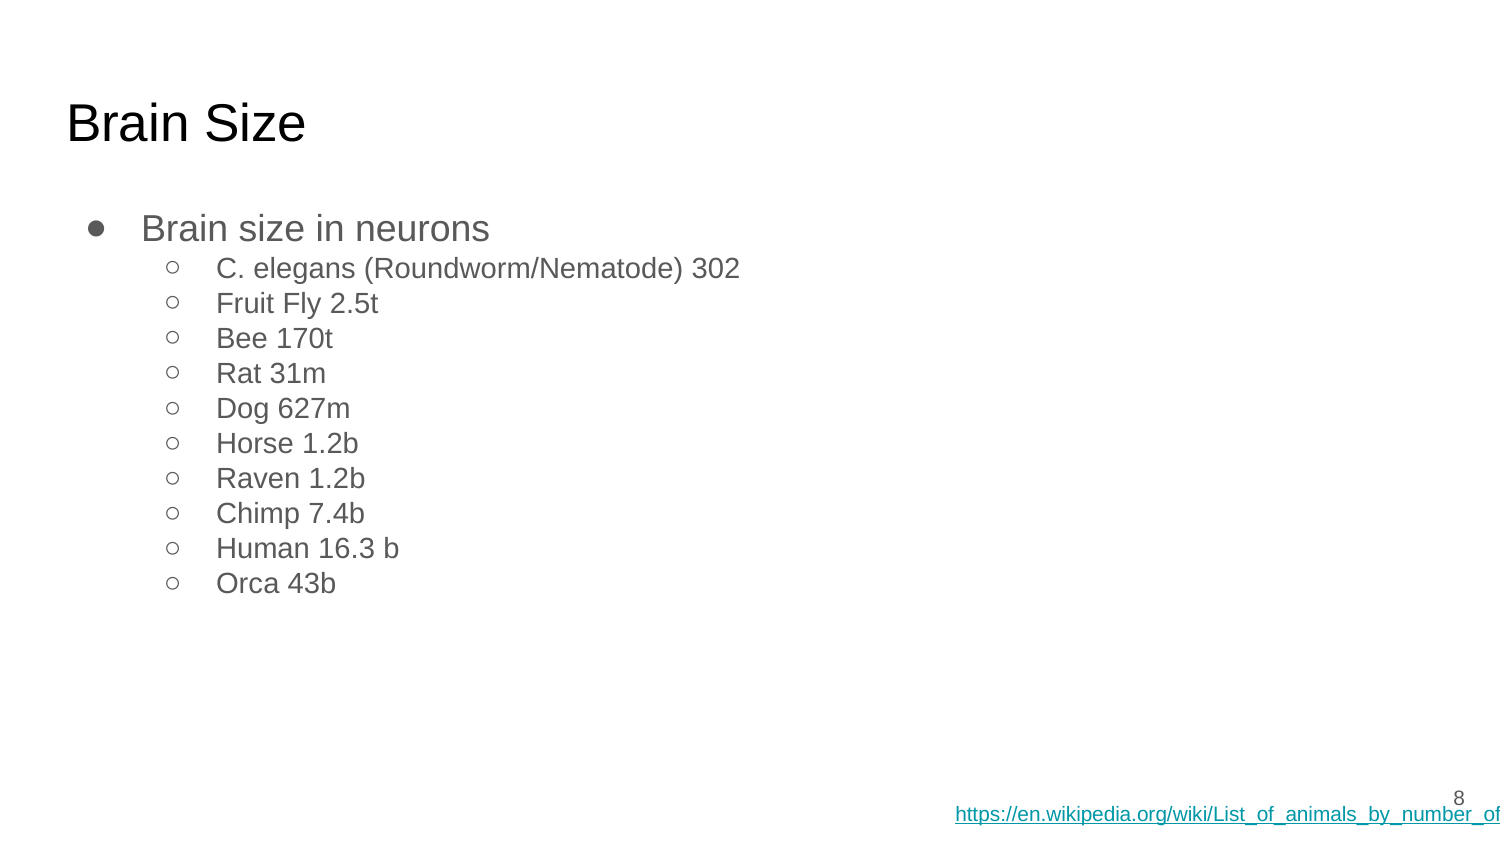

# Brain Size
Brain size in neurons
C. elegans (Roundworm/Nematode) 302
Fruit Fly 2.5t
Bee 170t
Rat 31m
Dog 627m
Horse 1.2b
Raven 1.2b
Chimp 7.4b
Human 16.3 b
Orca 43b
8
https://en.wikipedia.org/wiki/List_of_animals_by_number_of_neurons